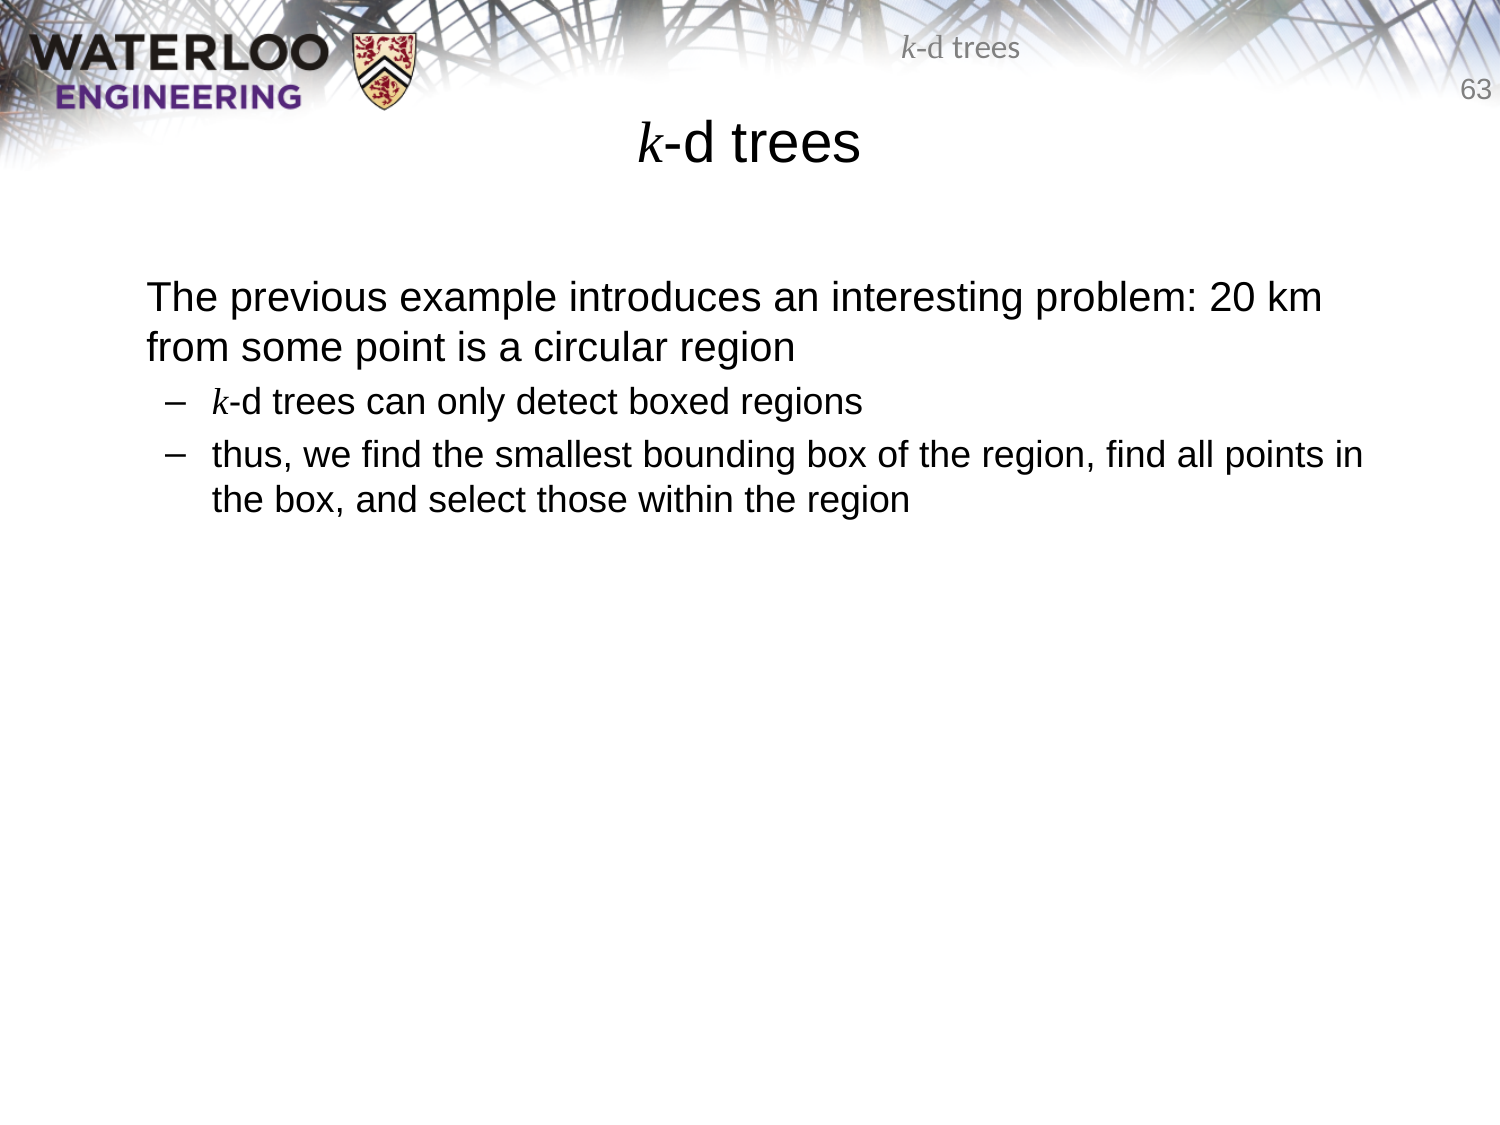

# k-d trees
	The previous example introduces an interesting problem: 20 km from some point is a circular region
k-d trees can only detect boxed regions
thus, we find the smallest bounding box of the region, find all points in the box, and select those within the region